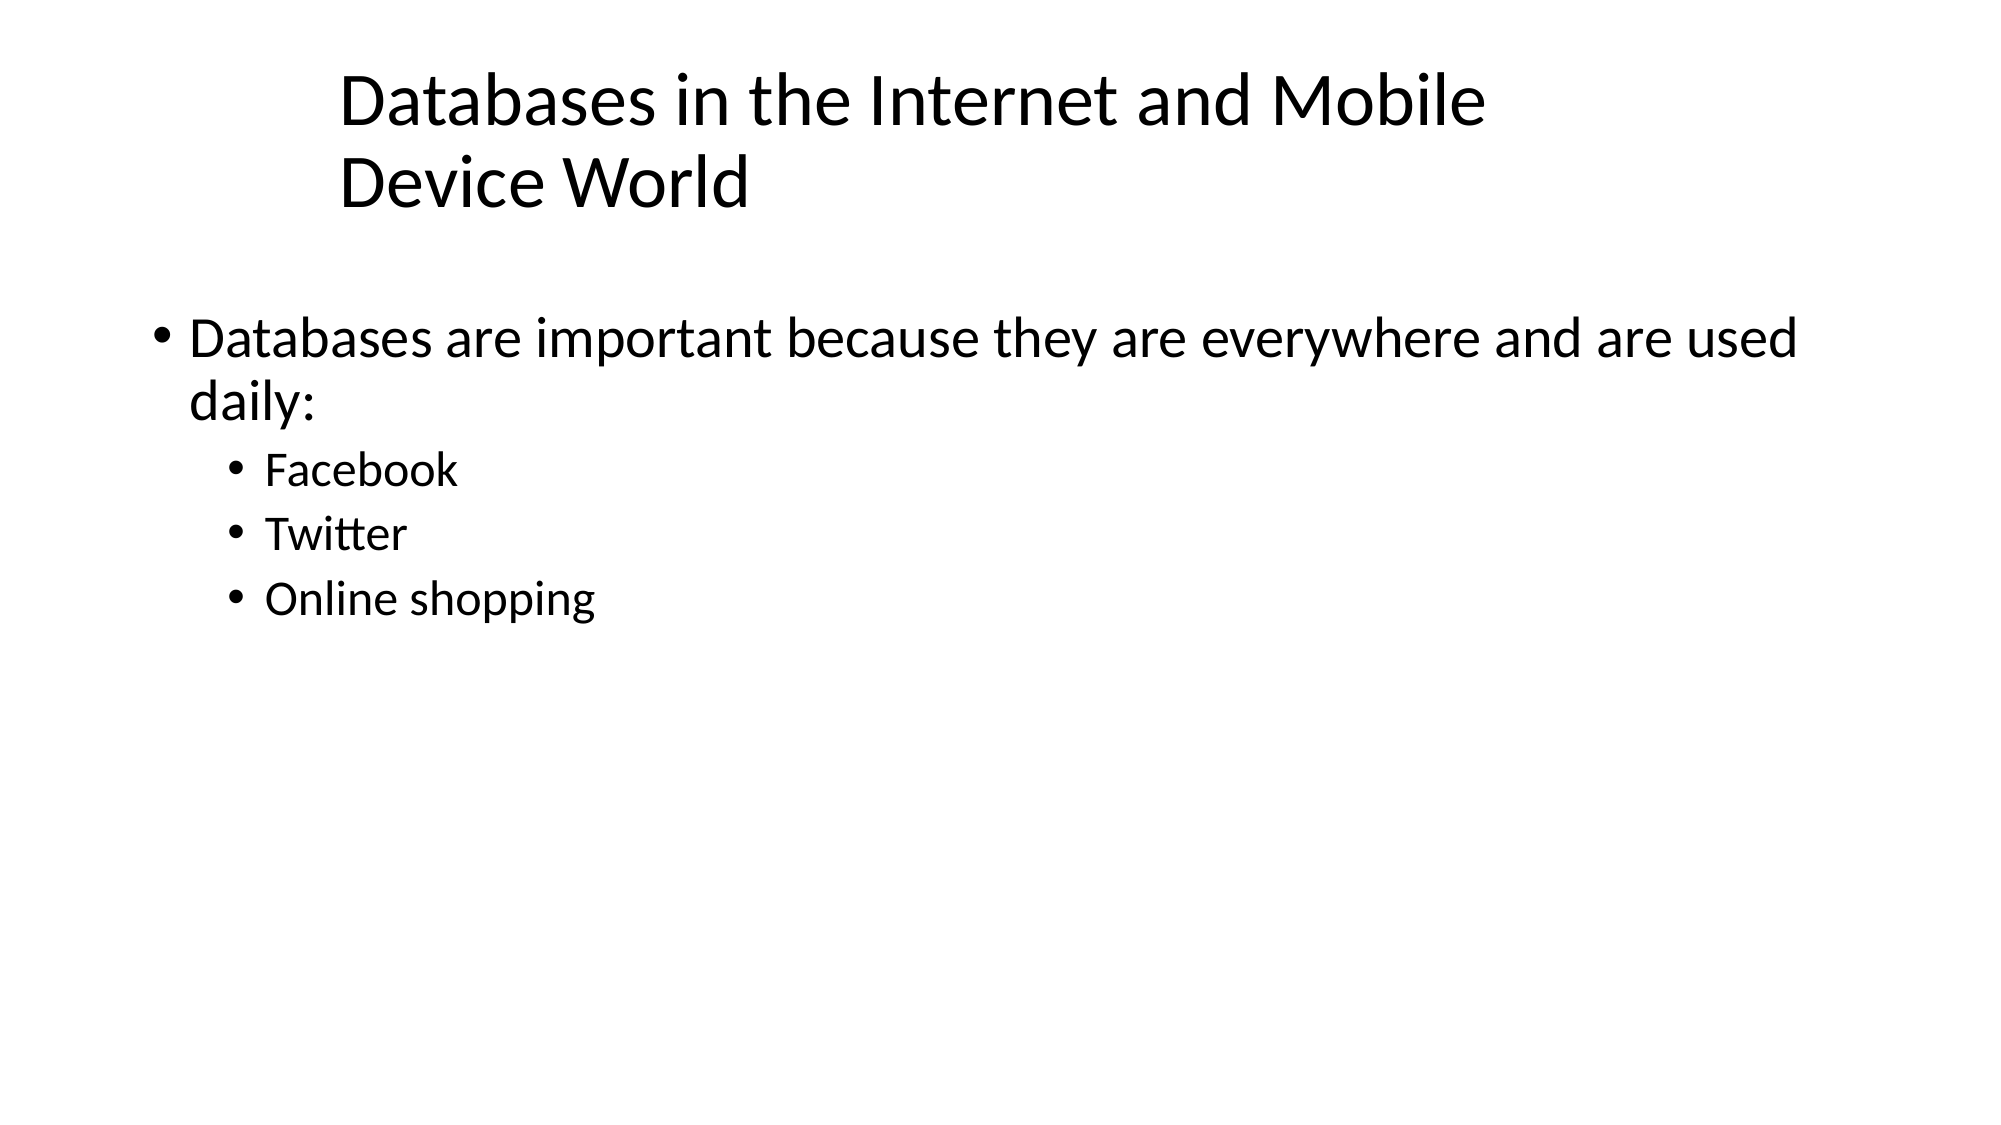

# Databases in the Internet and Mobile Device World
Databases are important because they are everywhere and are used daily:
Facebook
Twitter
Online shopping